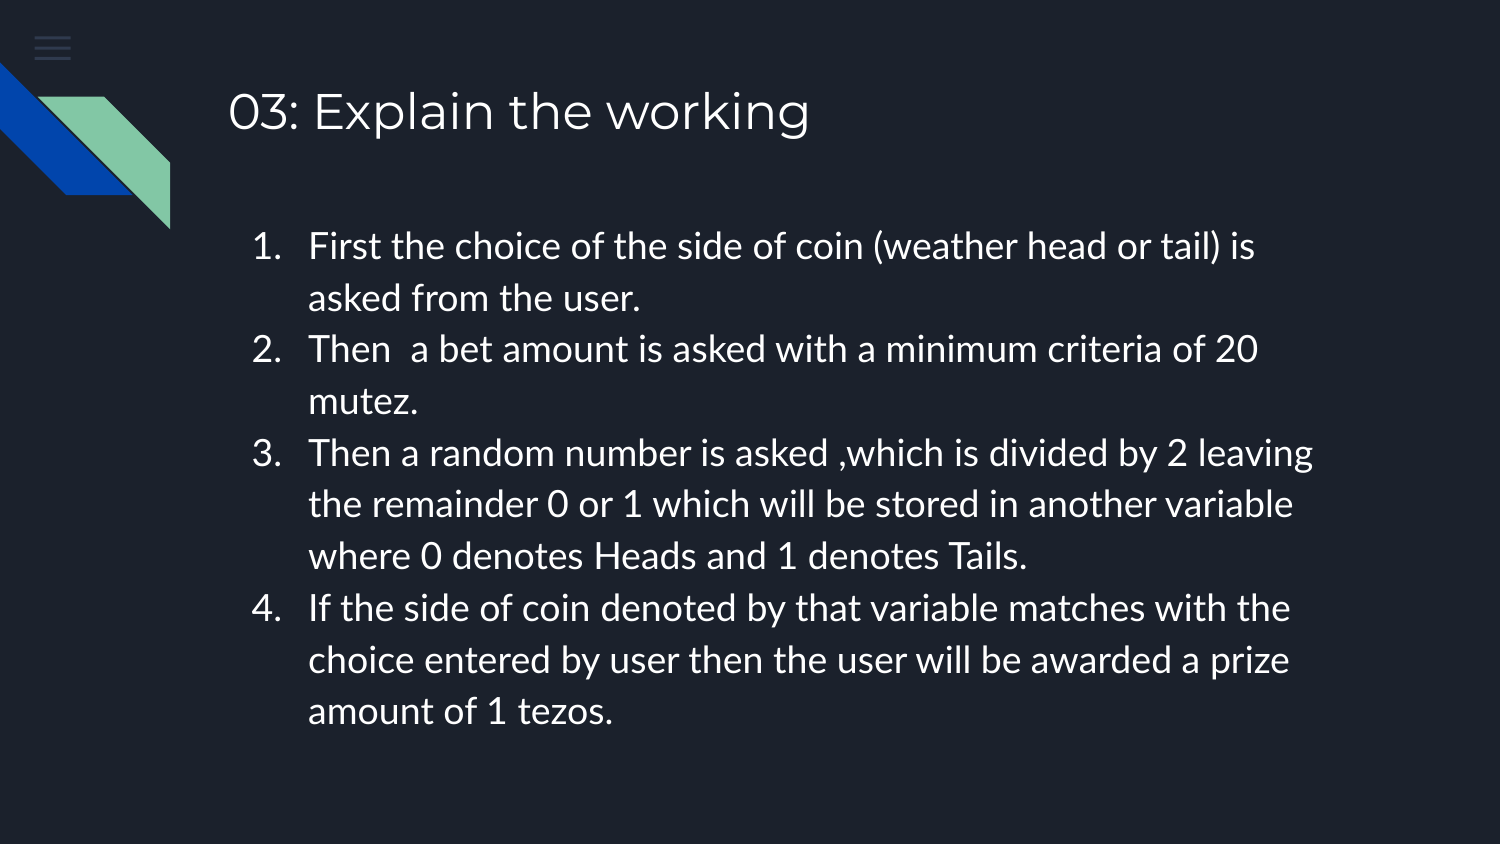

# 03: Explain the working
First the choice of the side of coin (weather head or tail) is asked from the user.
Then  a bet amount is asked with a minimum criteria of 20 mutez.
Then a random number is asked ,which is divided by 2 leaving the remainder 0 or 1 which will be stored in another variable where 0 denotes Heads and 1 denotes Tails.
If the side of coin denoted by that variable matches with the choice entered by user then the user will be awarded a prize amount of 1 tezos.